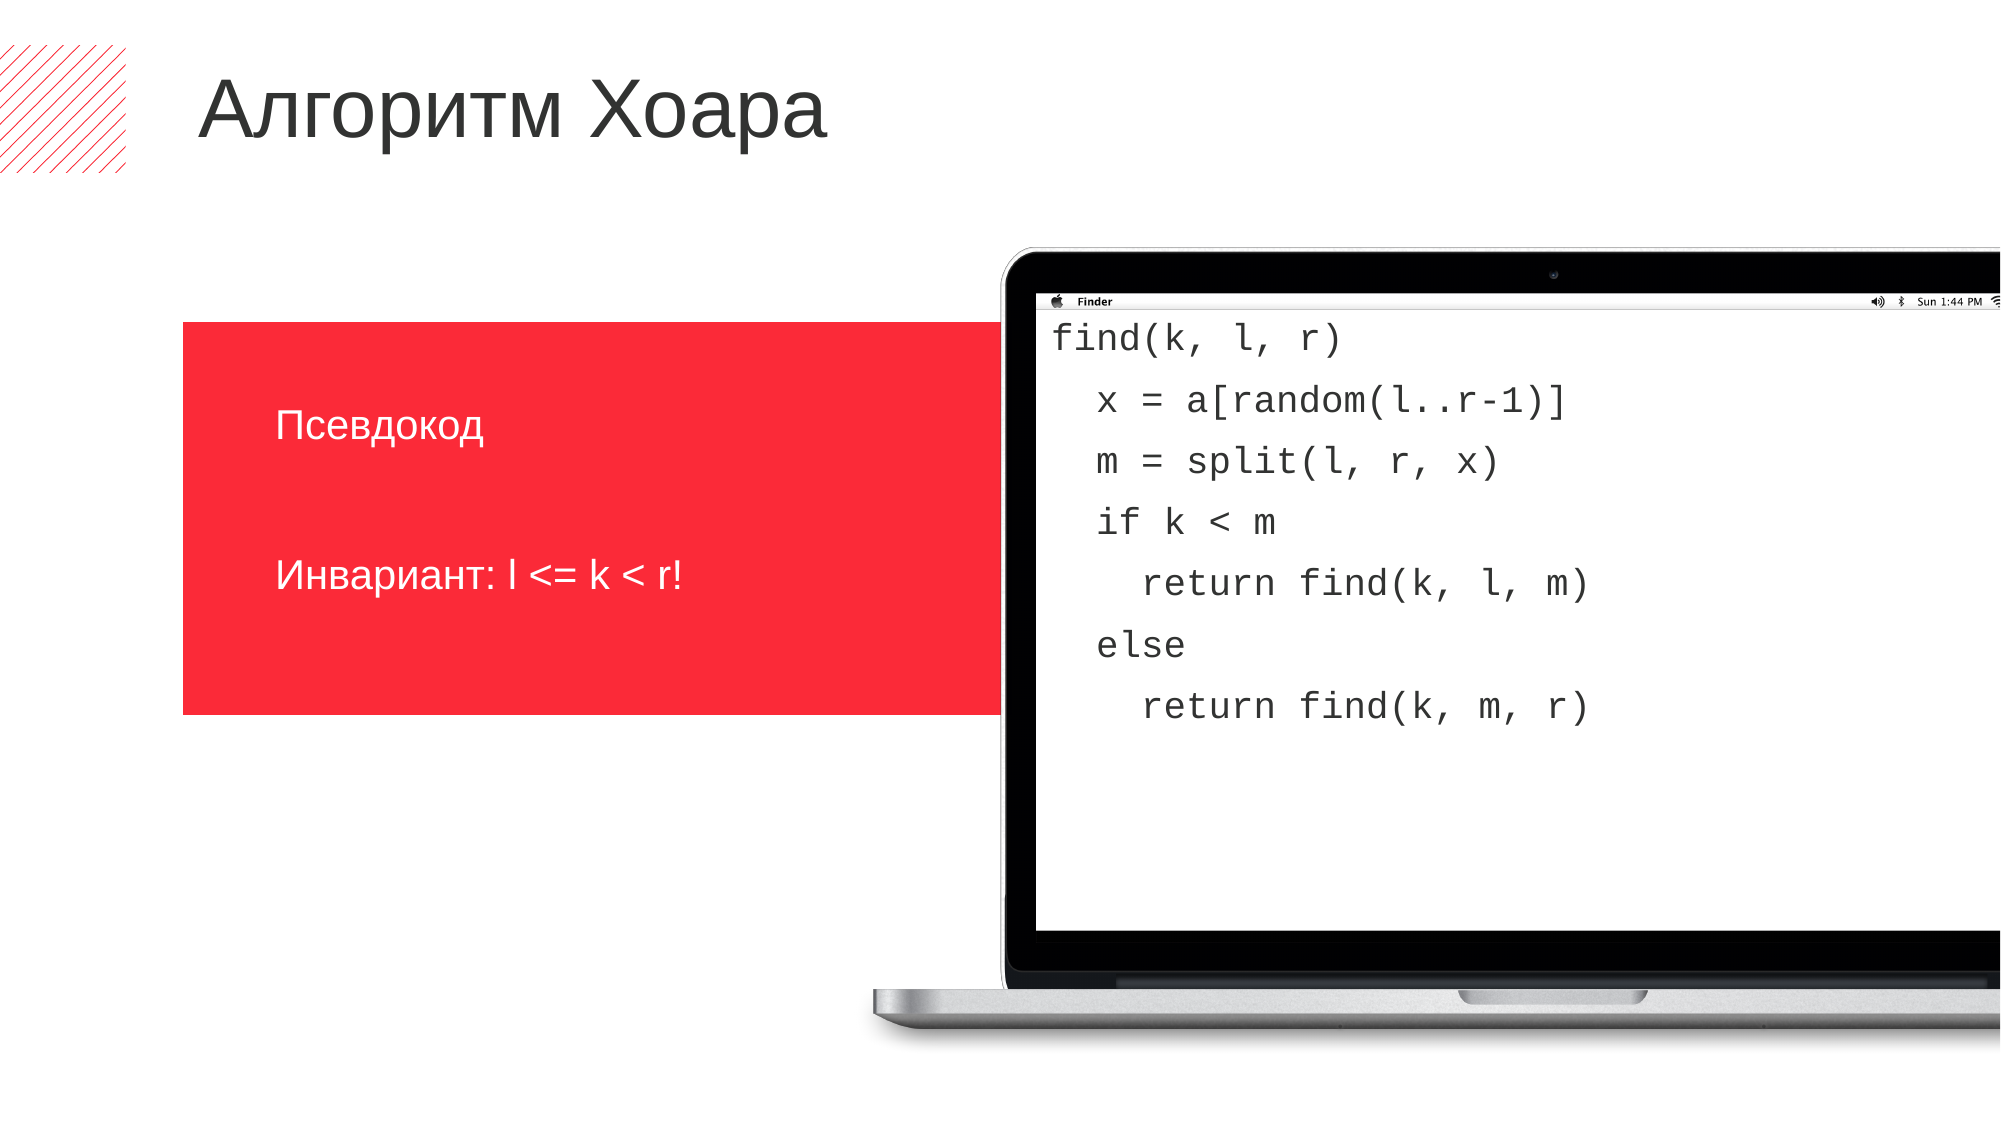

Алгоритм Хоара
find(k, l, r)
  x = a[random(l..r-1)]
  m = split(l, r, x)
  if k < m
    return find(k, l, m)
  else
    return find(k, m, r)
Псевдокод

Инвариант: l <= k < r!